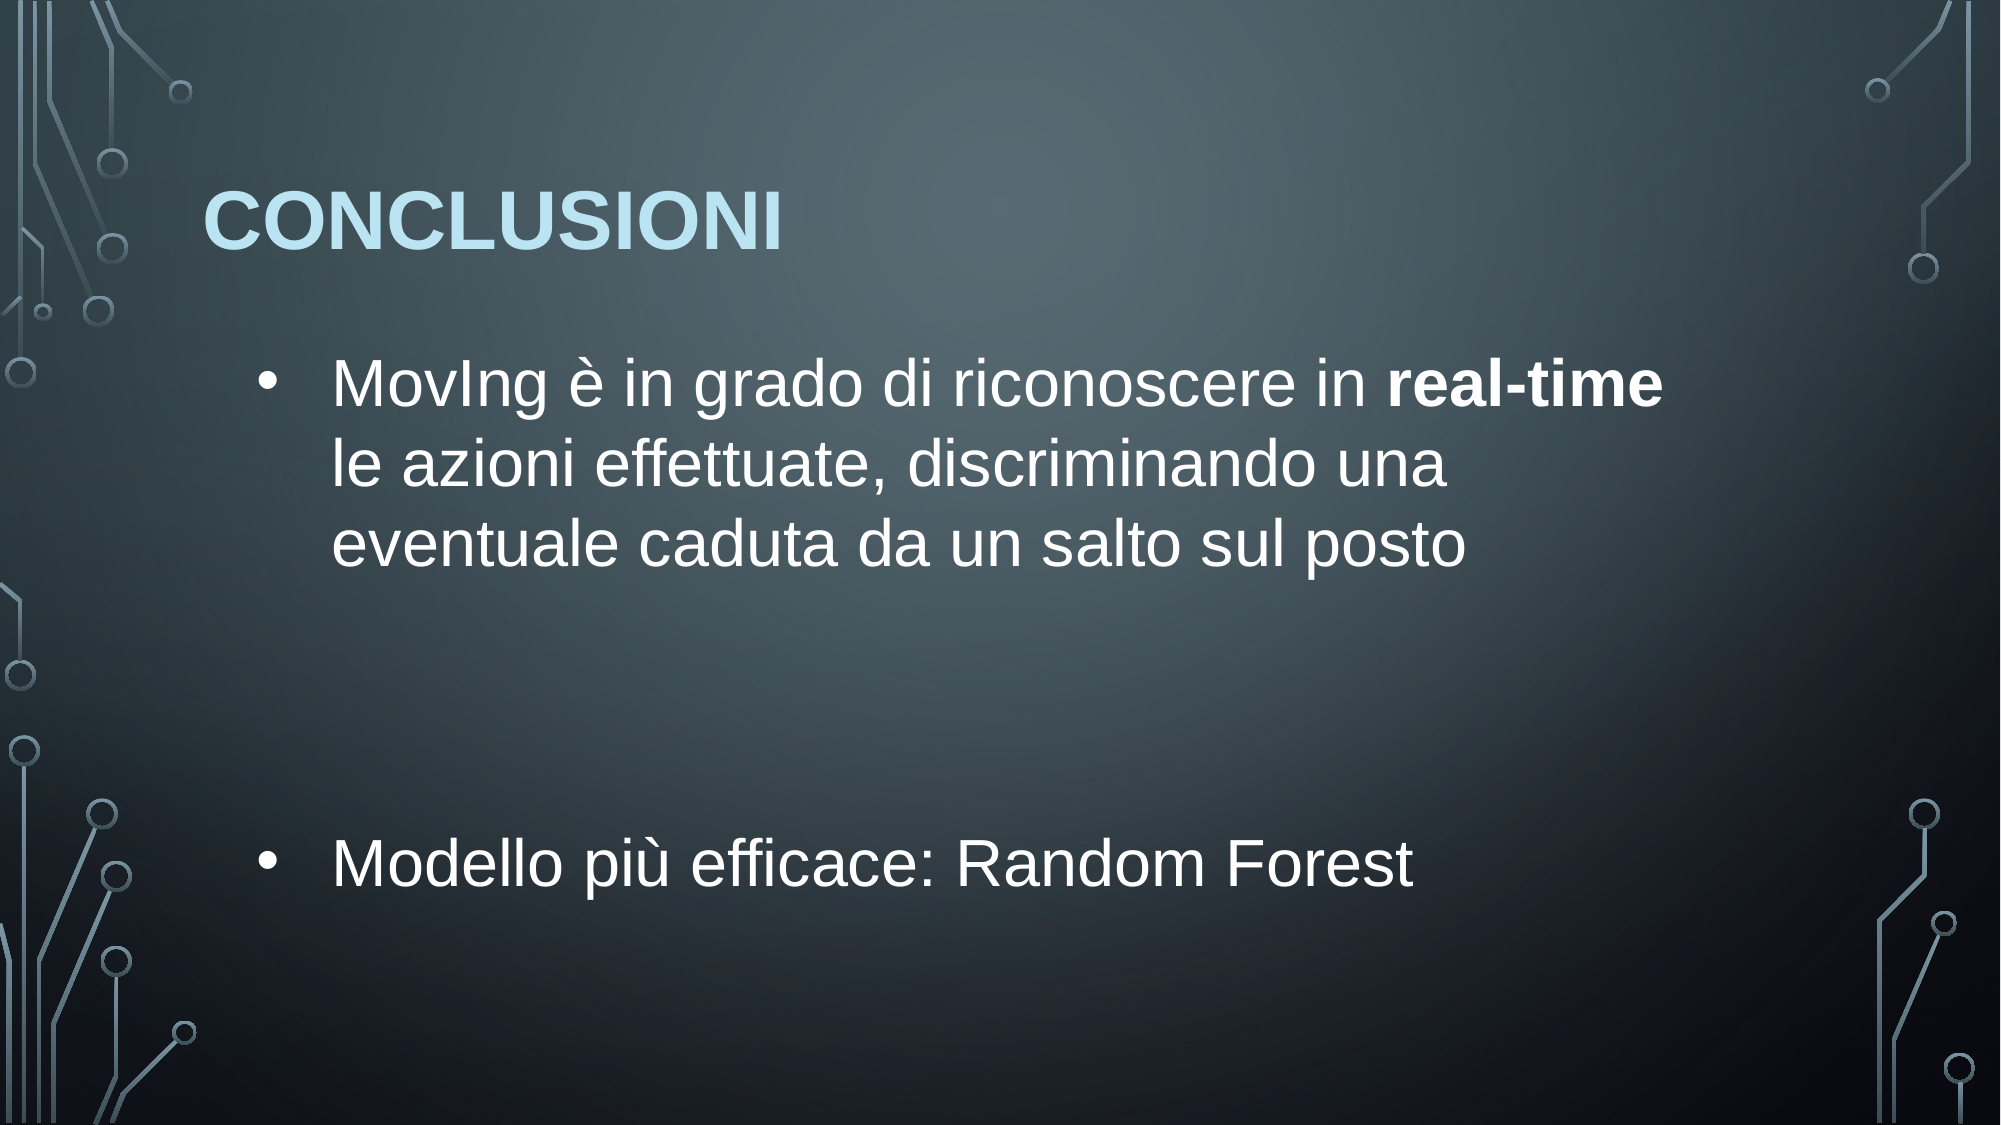

# conclusioni
MovIng è in grado di riconoscere in real-time le azioni effettuate, discriminando una eventuale caduta da un salto sul posto

Modello più efficace: Random Forest